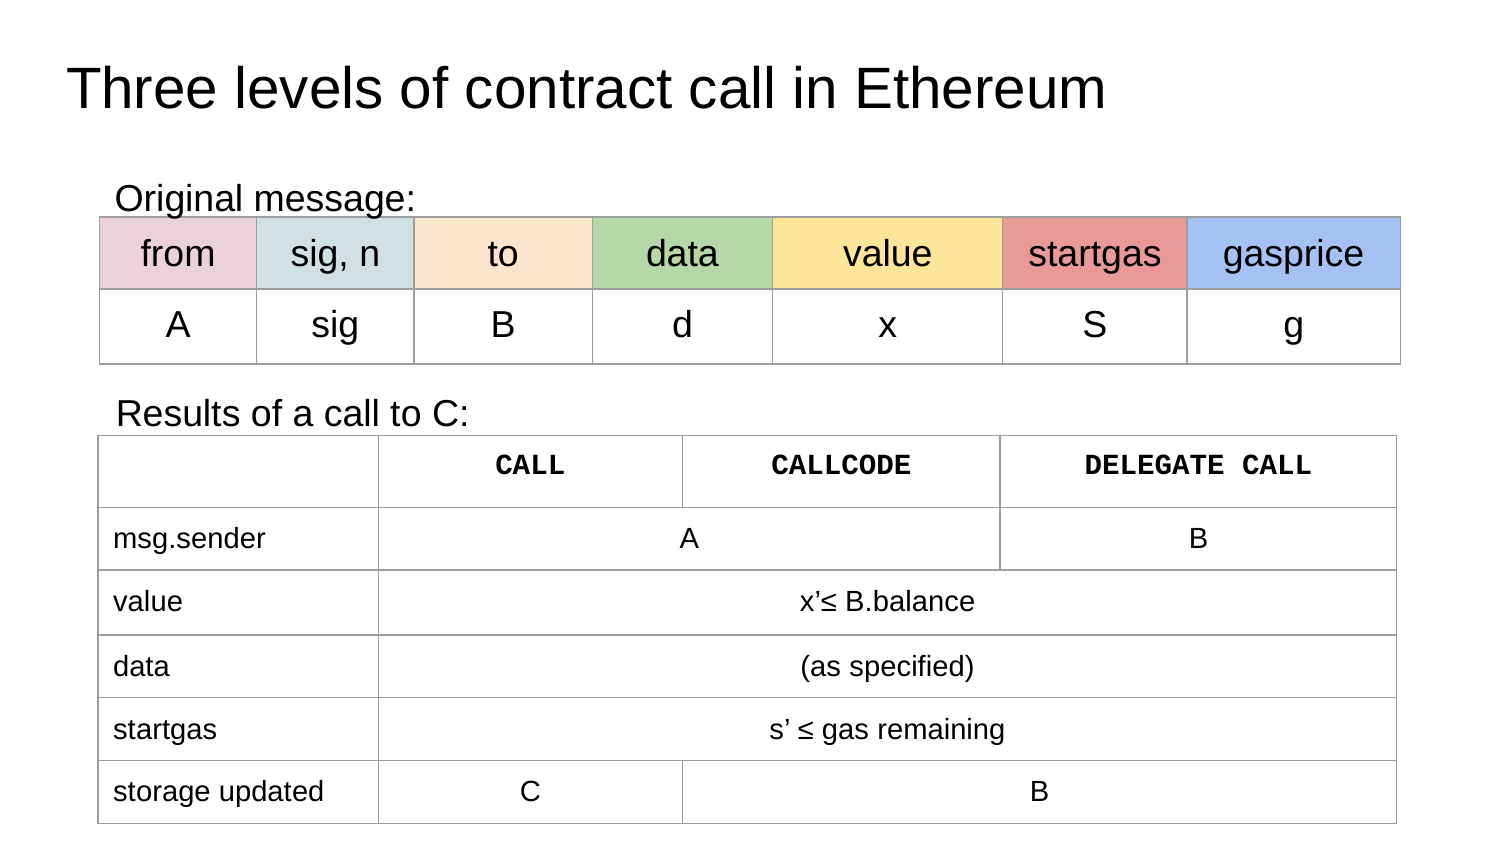

# Three levels of contract call in Ethereum
Original message:
| from | sig, n | to | data | value | startgas | gasprice |
| --- | --- | --- | --- | --- | --- | --- |
| A | sig | B | d | x | S | g |
Results of a call to C:
|  | CALL | CALLCODE | DELEGATE CALL |
| --- | --- | --- | --- |
| msg.sender | A |  | B |
| value | x’≤ B.balance |  |  |
| data | (as specified) |  |  |
| startgas | s’ ≤ gas remaining |  |  |
| storage updated | C | B |  |